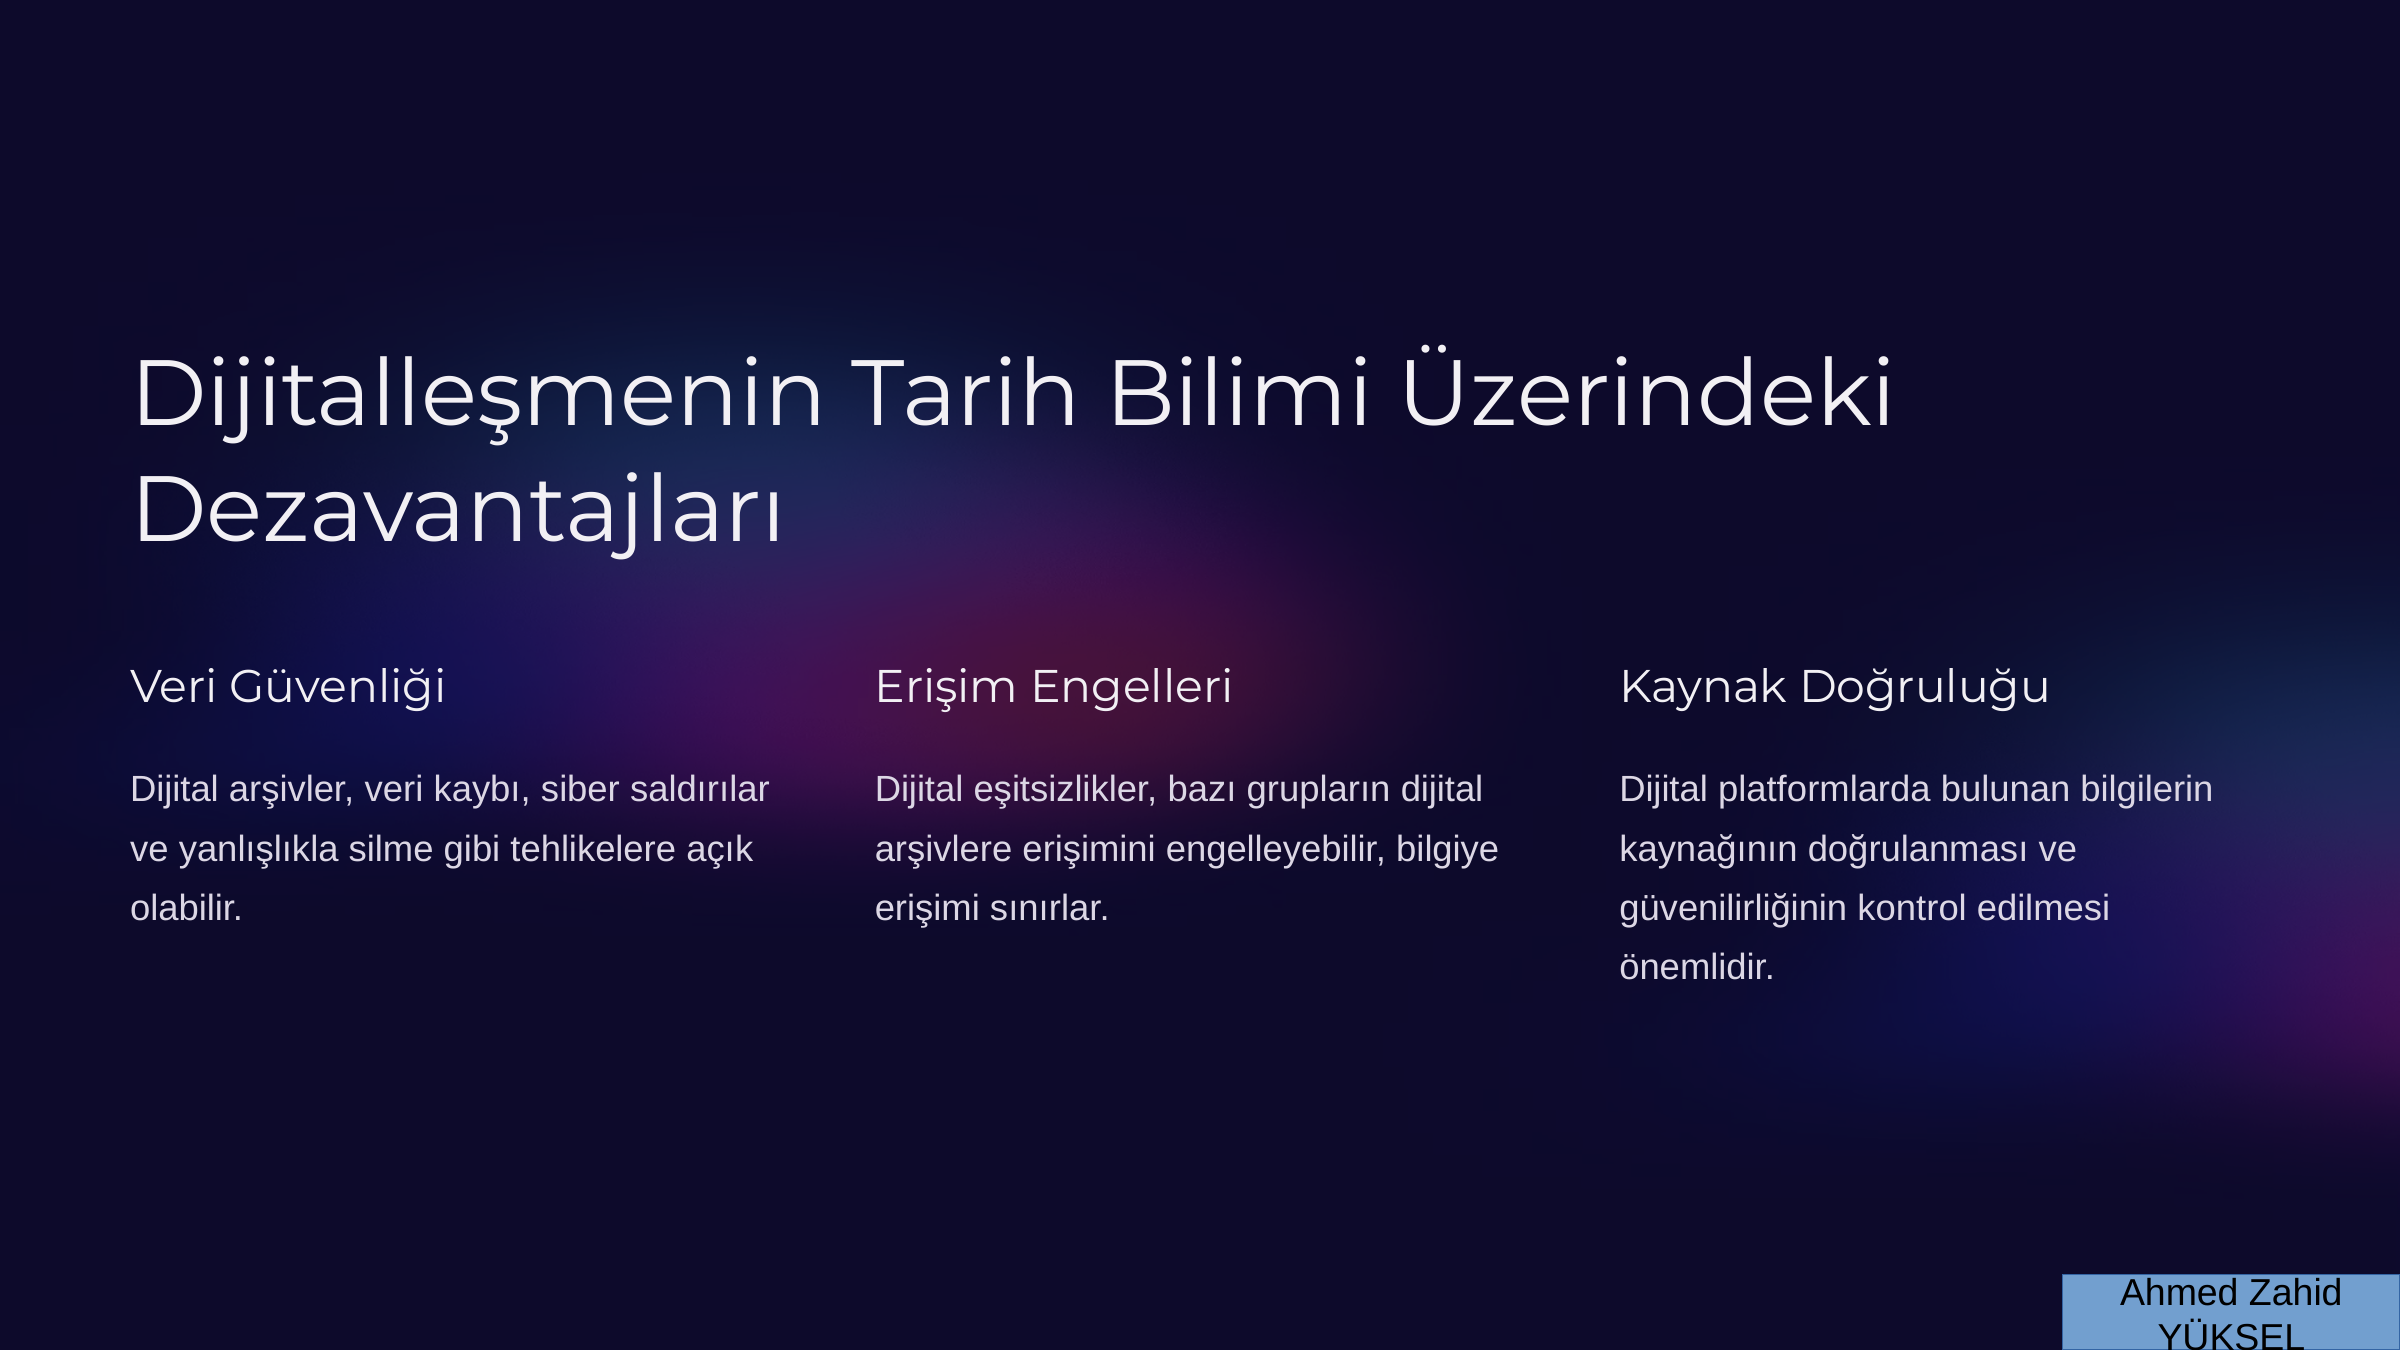

Dijitalleşmenin Tarih Bilimi Üzerindeki Dezavantajları
Veri Güvenliği
Erişim Engelleri
Kaynak Doğruluğu
Dijital arşivler, veri kaybı, siber saldırılar ve yanlışlıkla silme gibi tehlikelere açık olabilir.
Dijital eşitsizlikler, bazı grupların dijital arşivlere erişimini engelleyebilir, bilgiye erişimi sınırlar.
Dijital platformlarda bulunan bilgilerin kaynağının doğrulanması ve güvenilirliğinin kontrol edilmesi önemlidir.
Ahmed Zahid YÜKSEL